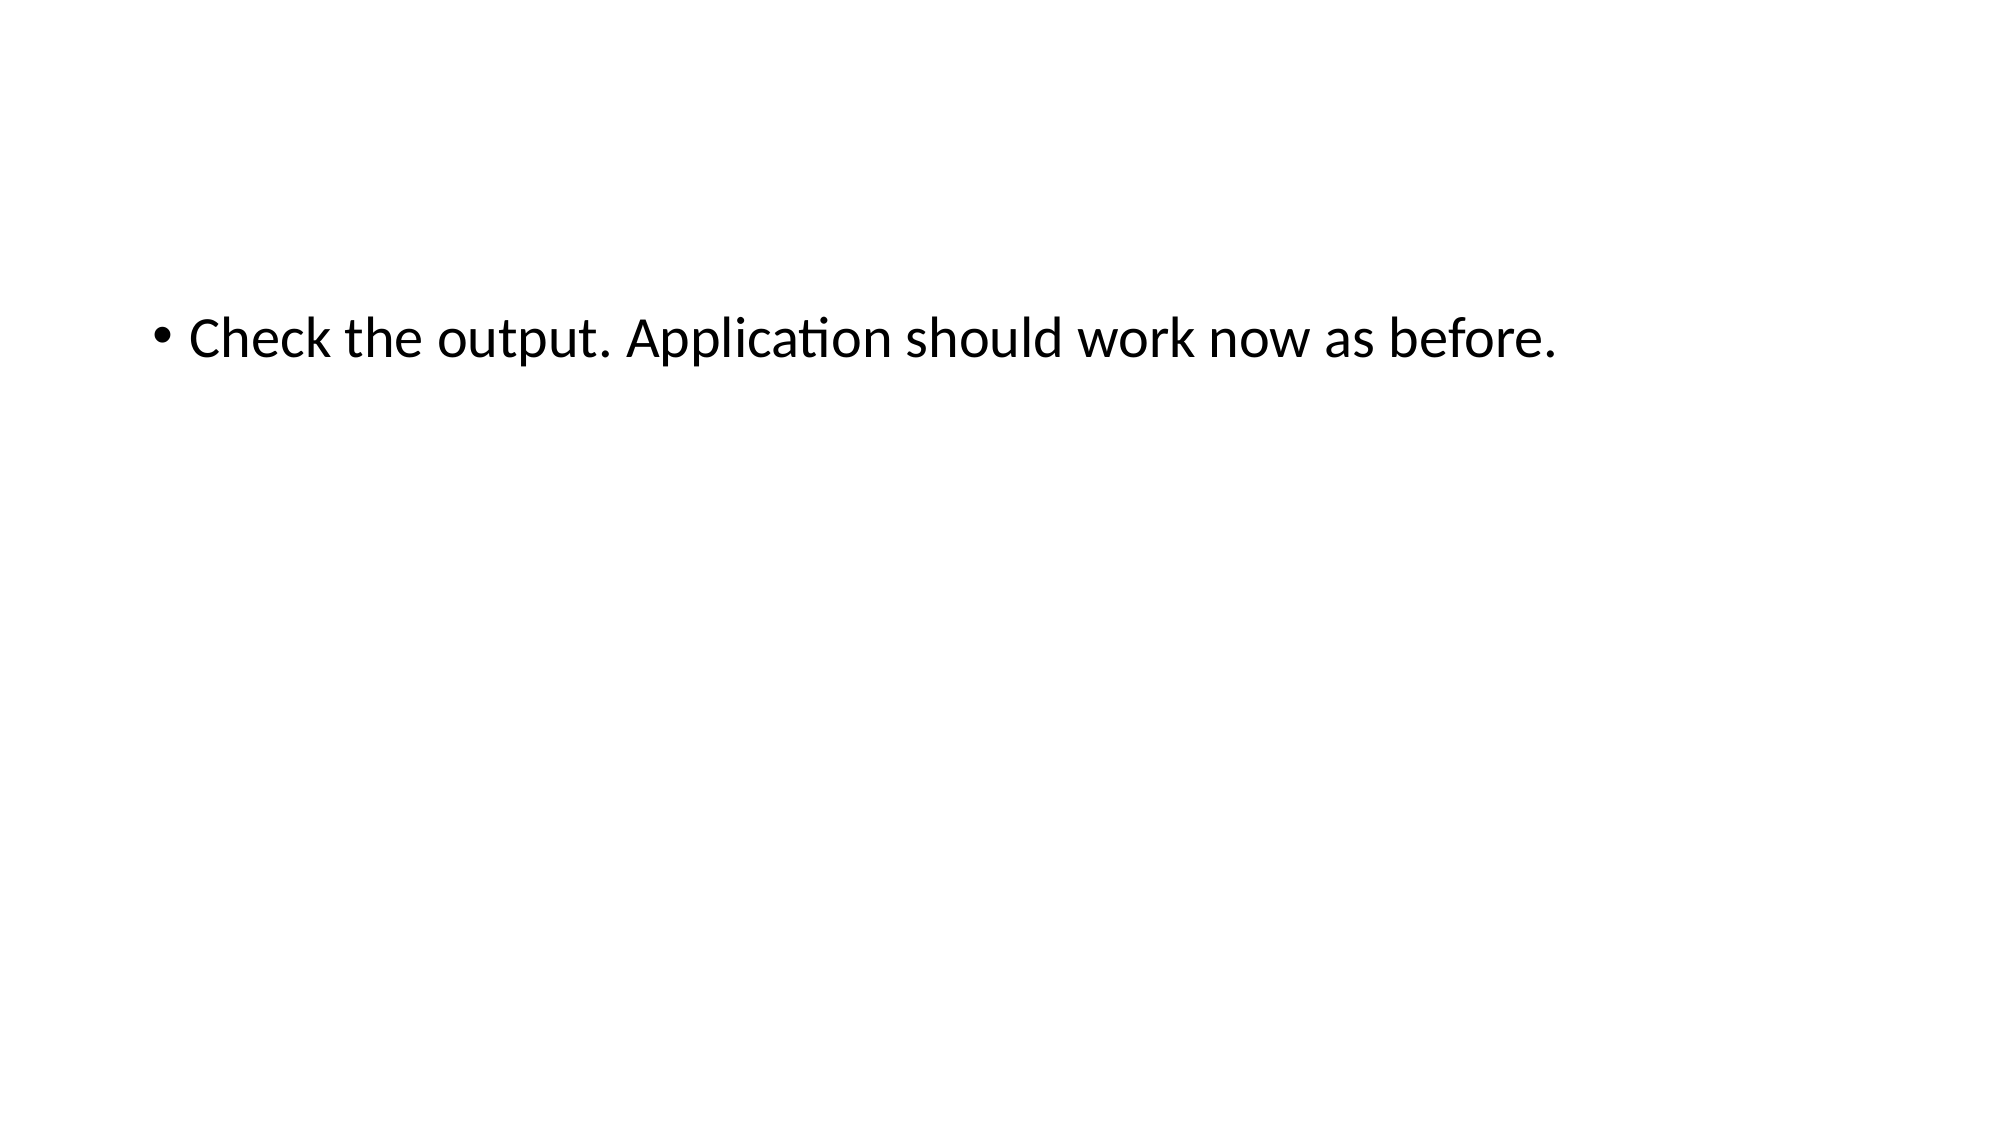

#
Check the output. Application should work now as before.